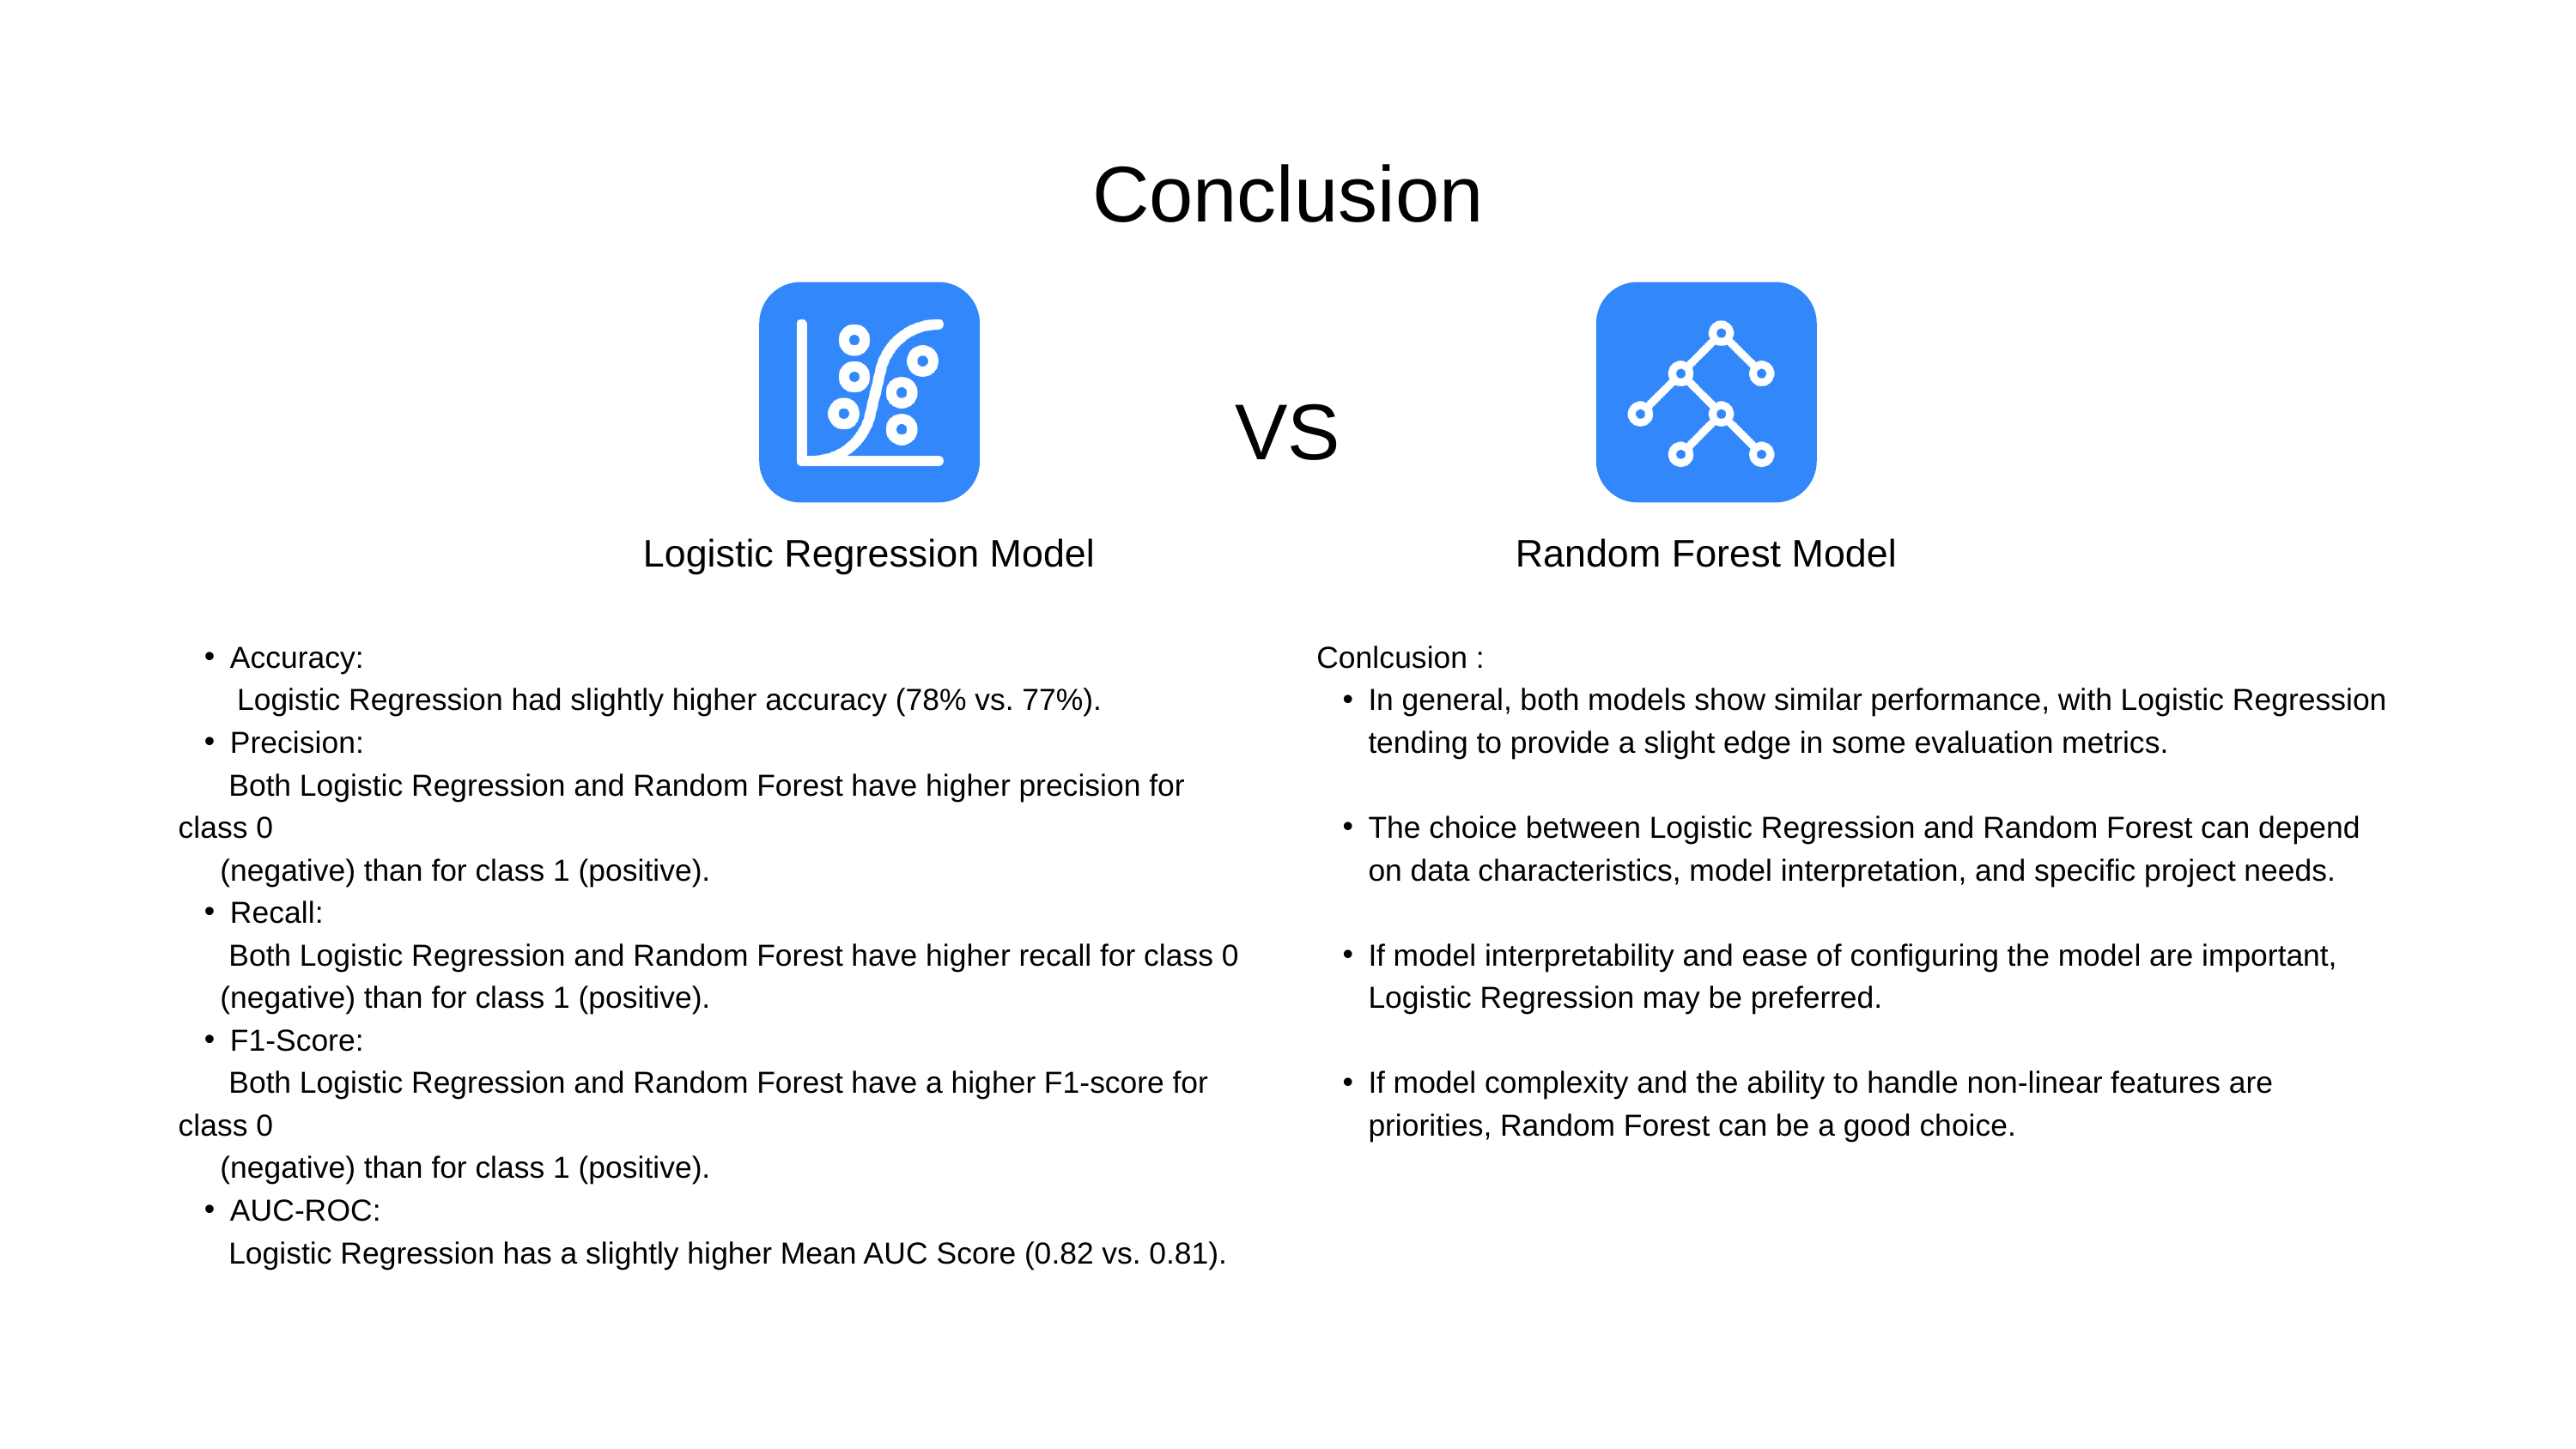

Conclusion

Logistic Regression Model

Random Forest Model
VS
Accuracy:
       Logistic Regression had slightly higher accuracy (78% vs. 77%).
Precision:
      Both Logistic Regression and Random Forest have higher precision for class 0
     (negative) than for class 1 (positive).
Recall:
      Both Logistic Regression and Random Forest have higher recall for class 0
     (negative) than for class 1 (positive).
F1-Score:
      Both Logistic Regression and Random Forest have a higher F1-score for class 0
     (negative) than for class 1 (positive).
AUC-ROC:
      Logistic Regression has a slightly higher Mean AUC Score (0.82 vs. 0.81).

Conlcusion :
In general, both models show similar performance, with Logistic Regression tending to provide a slight edge in some evaluation metrics.

The choice between Logistic Regression and Random Forest can depend on data characteristics, model interpretation, and specific project needs.

If model interpretability and ease of configuring the model are important, Logistic Regression may be preferred.

If model complexity and the ability to handle non-linear features are priorities, Random Forest can be a good choice.